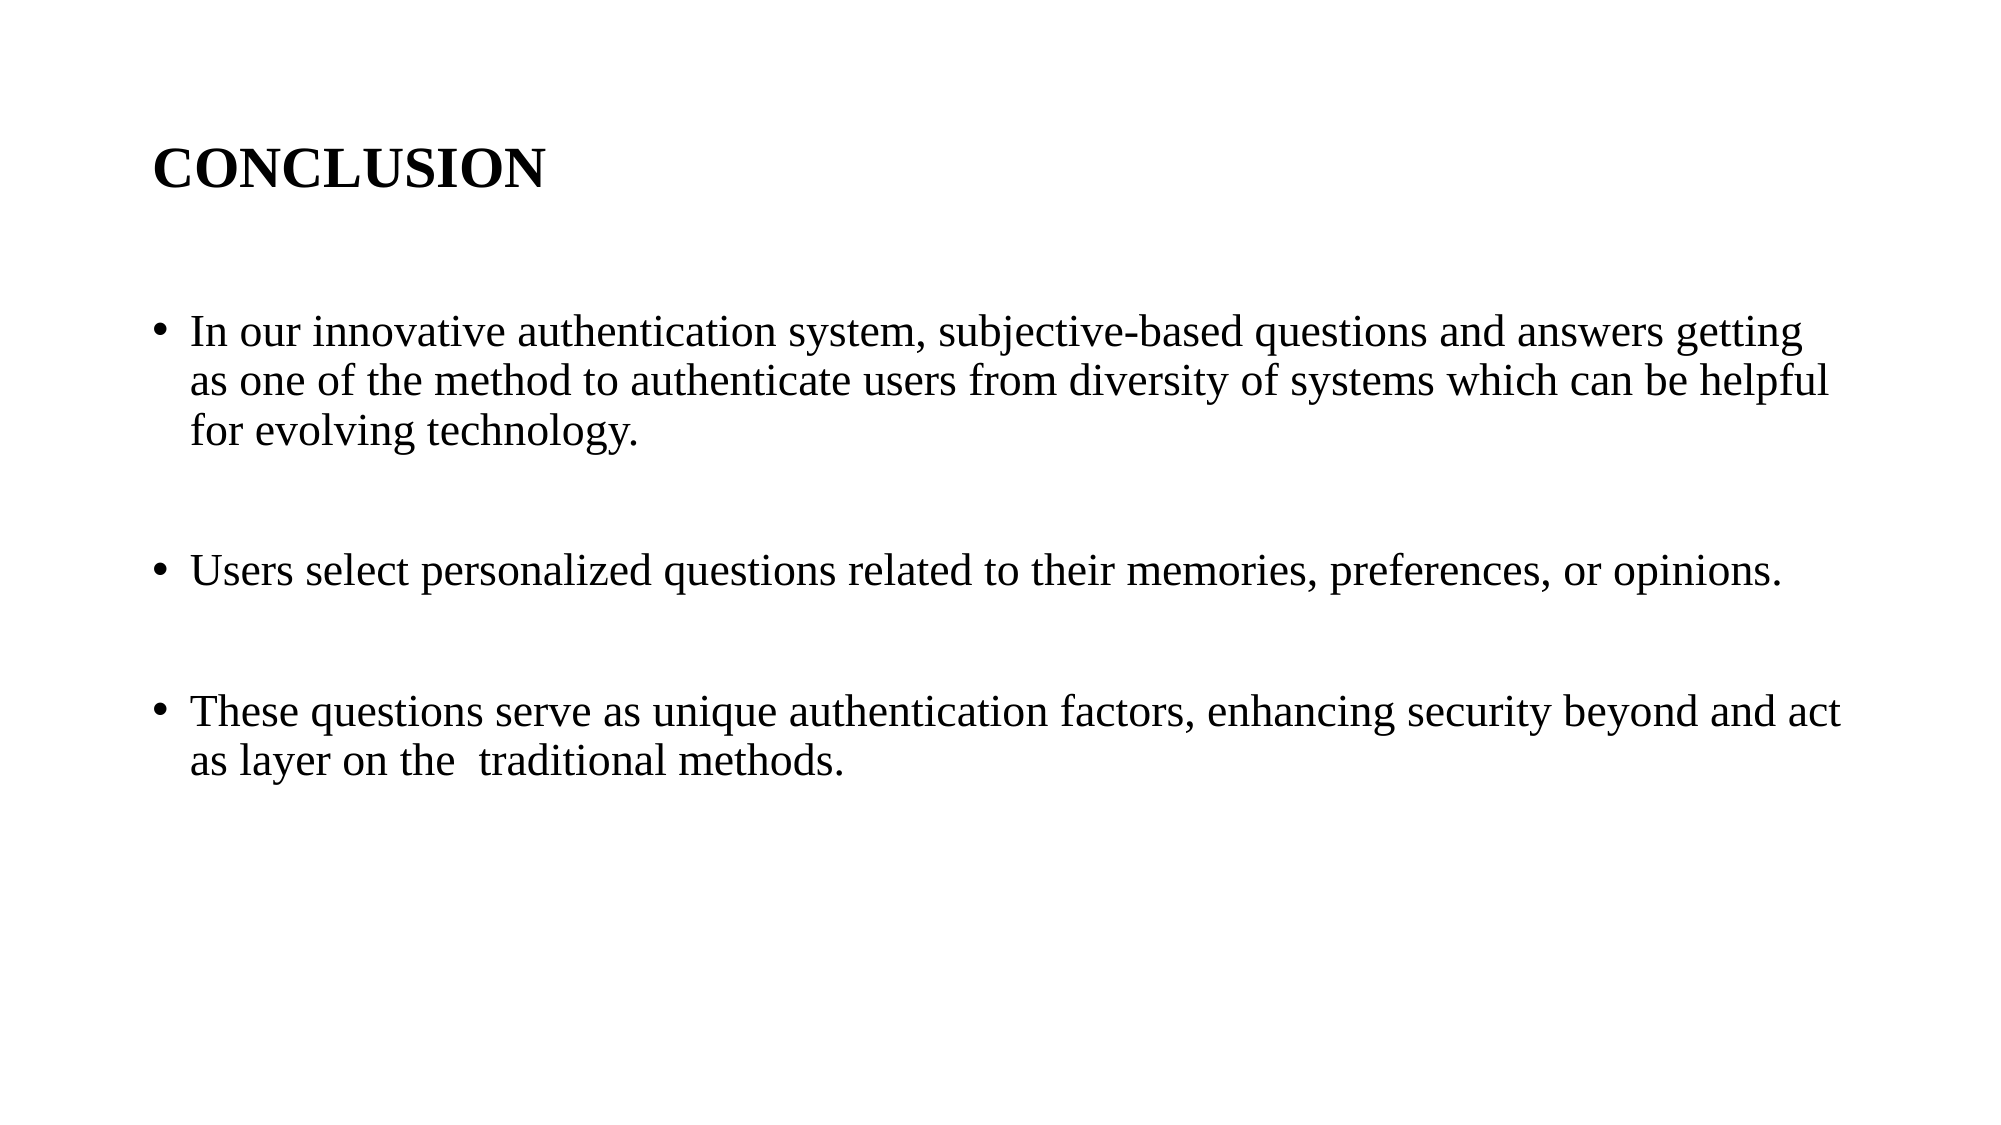

# CONCLUSION
In our innovative authentication system, subjective-based questions and answers getting as one of the method to authenticate users from diversity of systems which can be helpful for evolving technology.

Users select personalized questions related to their memories, preferences, or opinions.

These questions serve as unique authentication factors, enhancing security beyond and act as layer on the  traditional methods.